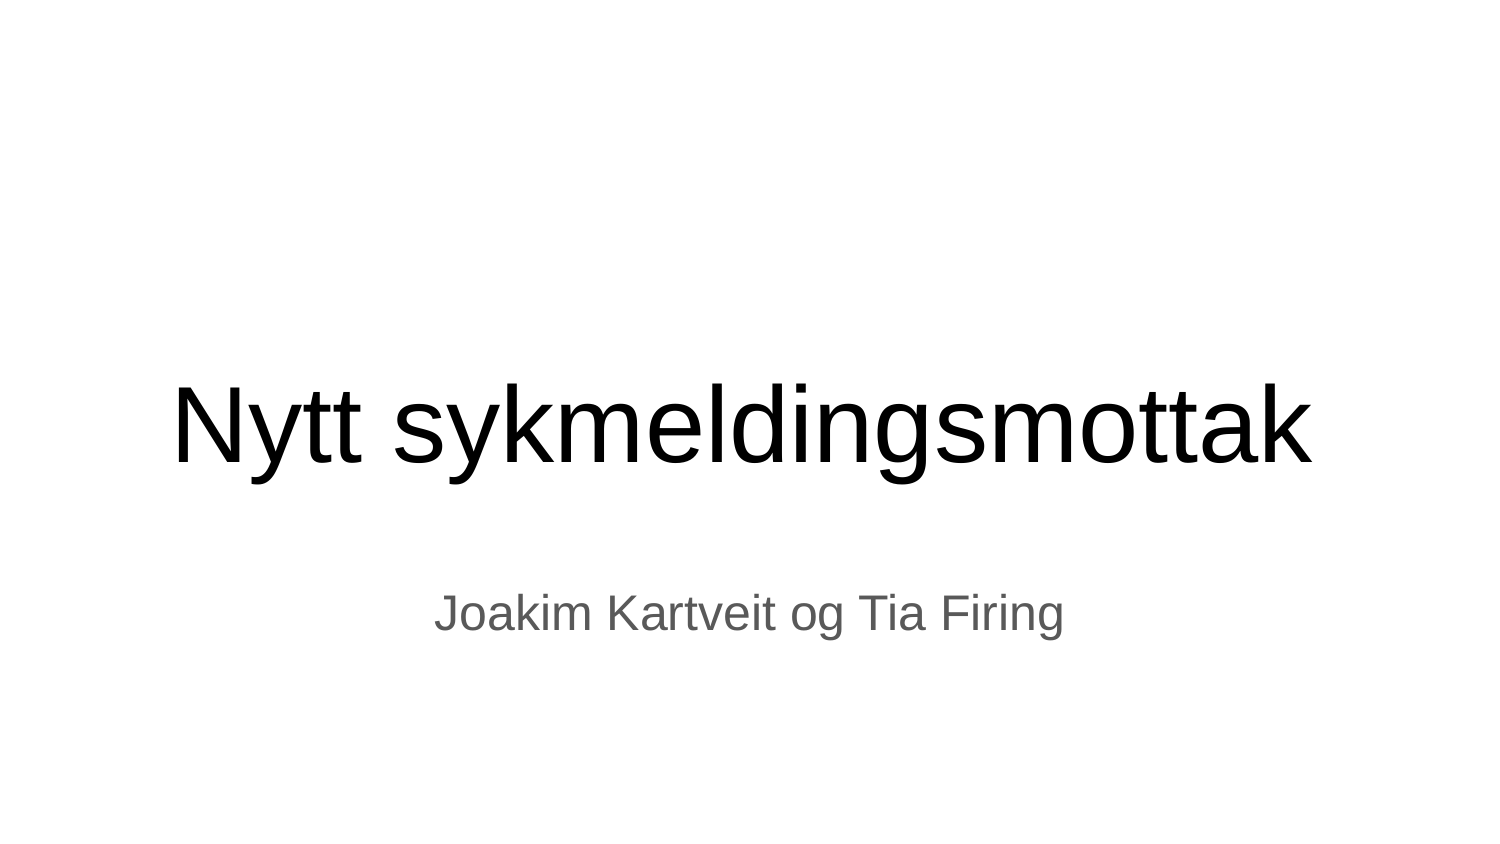

# Nytt sykmeldingsmottak
Joakim Kartveit og Tia Firing